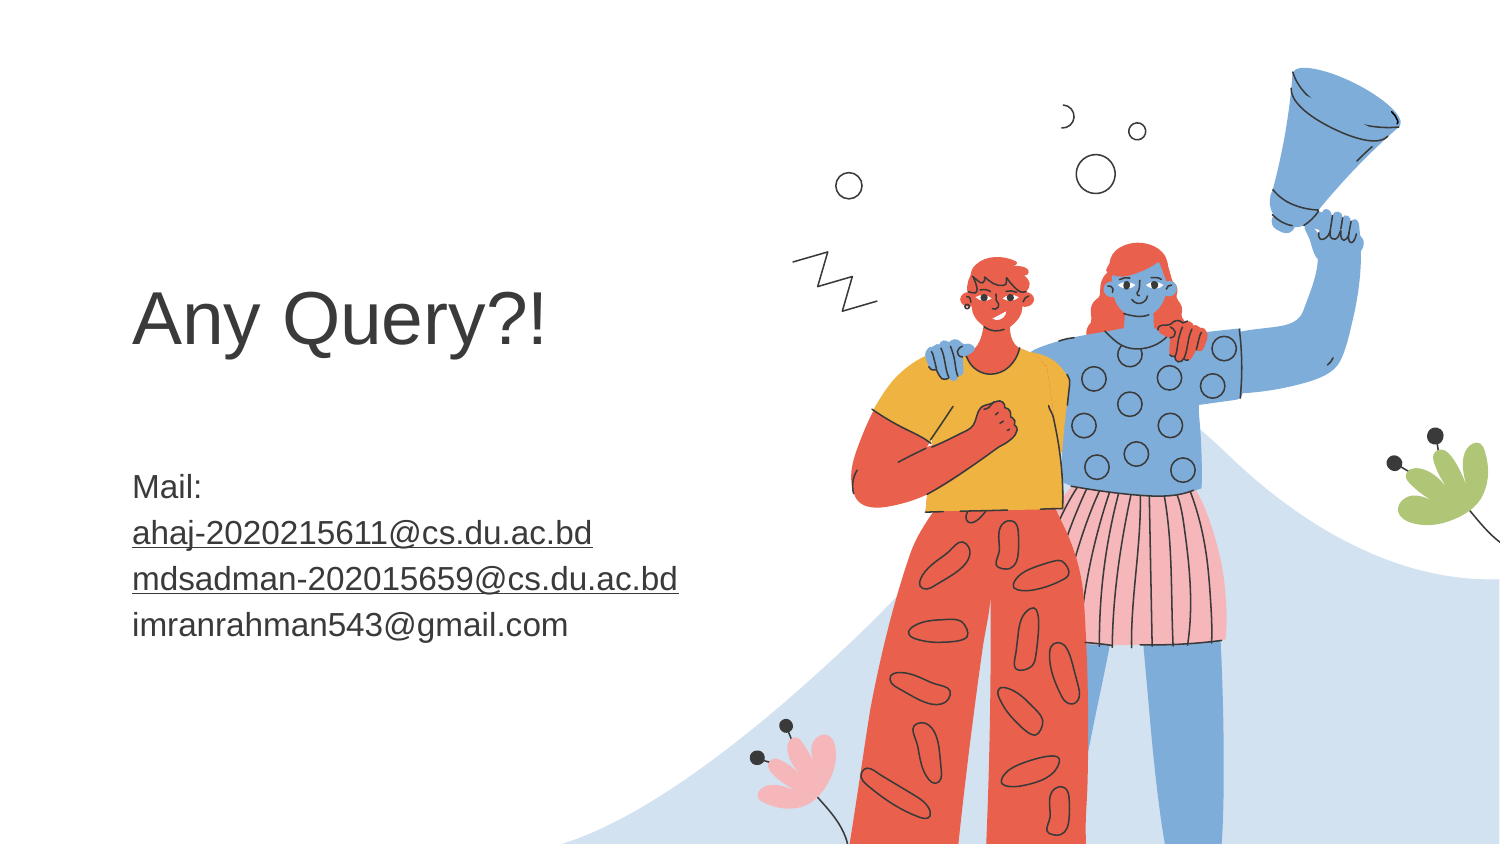

# Any Query?!

Mail:
ahaj-2020215611@cs.du.ac.bd
mdsadman-202015659@cs.du.ac.bd
imranrahman543@gmail.com